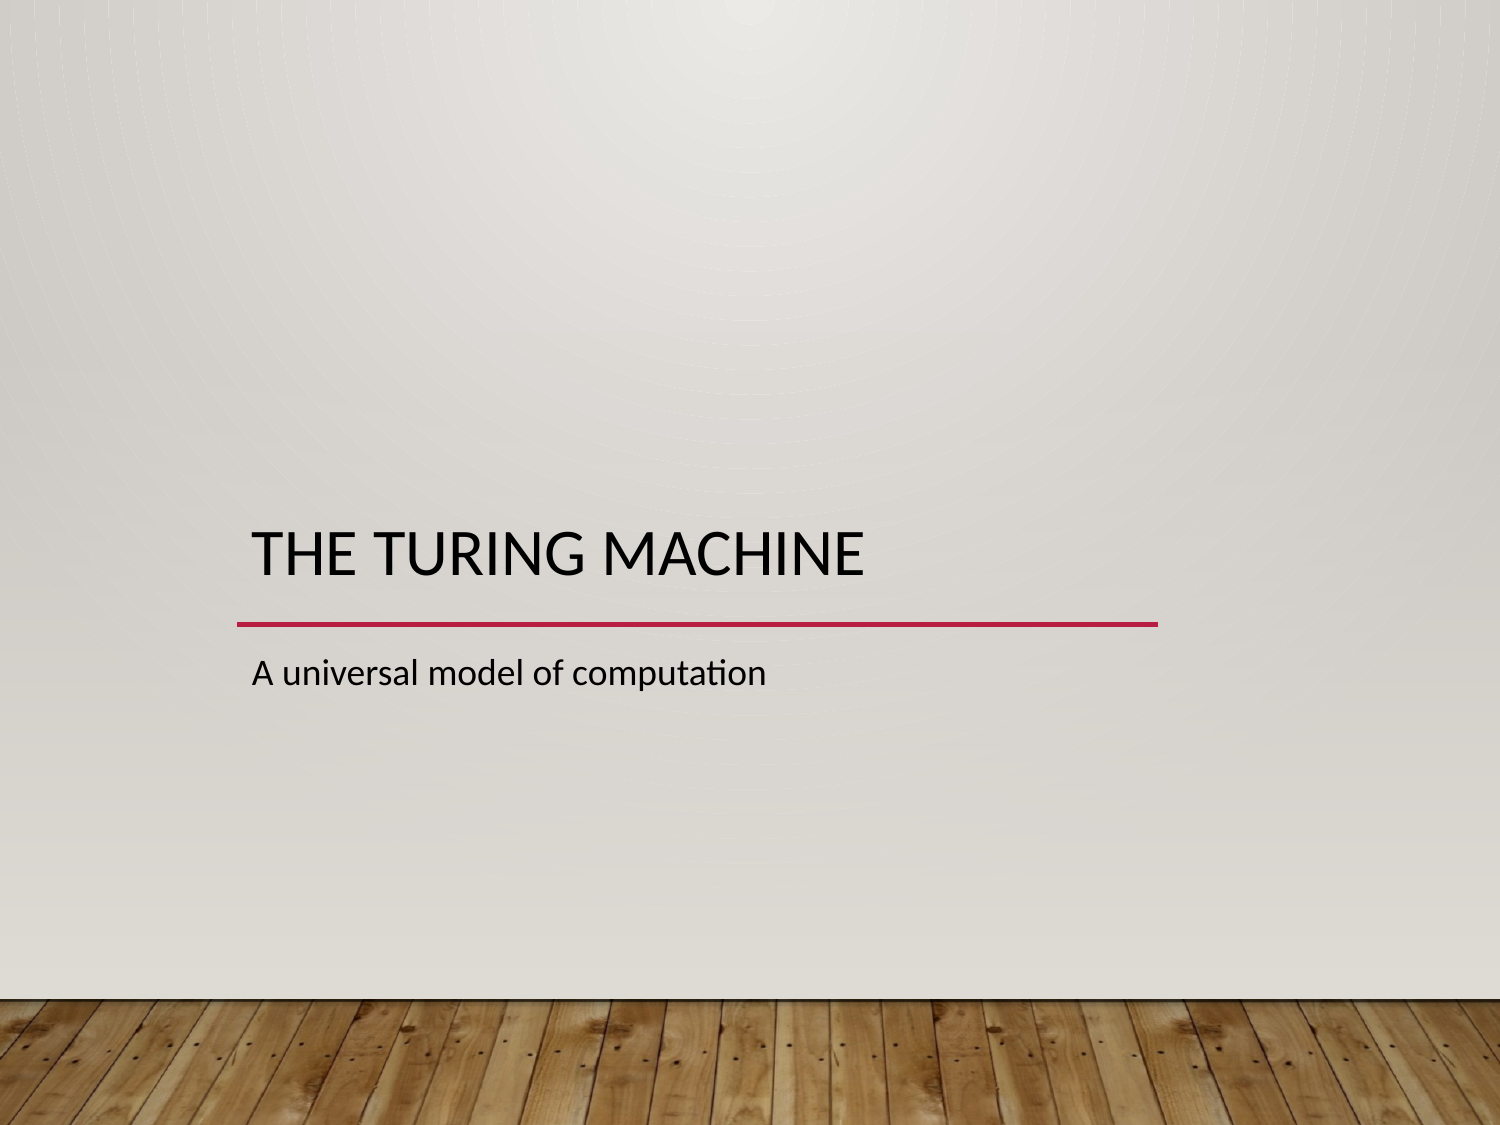

# The turing machine
A universal model of computation